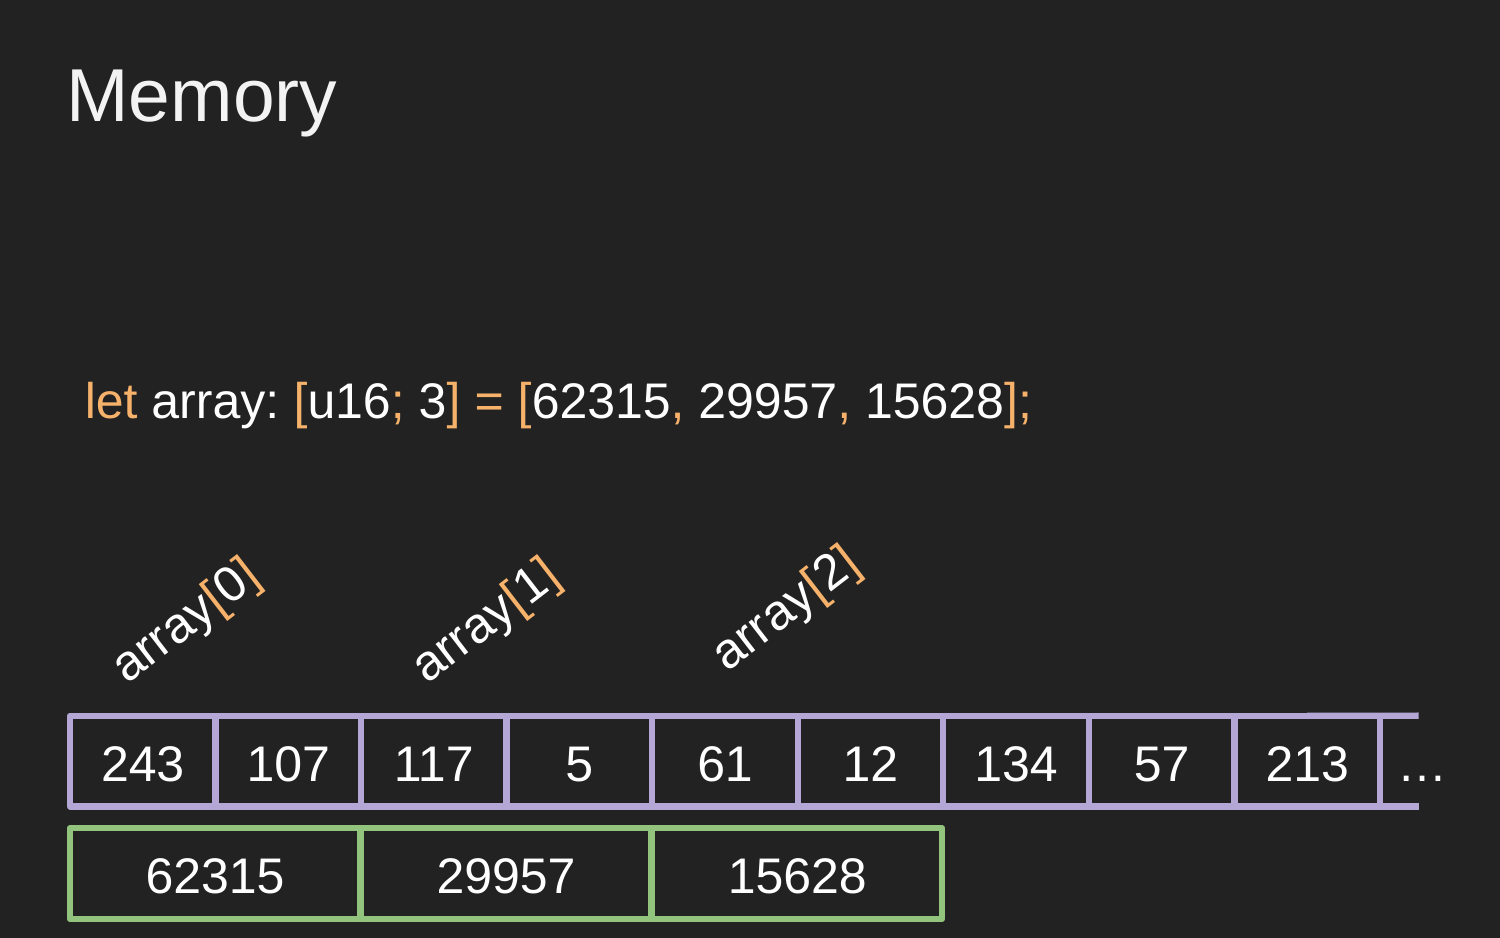

Memory
let array: [u16; 3] = [62315, 29957, 15628];
array[2]
array[0]
array[1]
243
107
117
5
61
12
134
57
213
…
62315
29957
15628